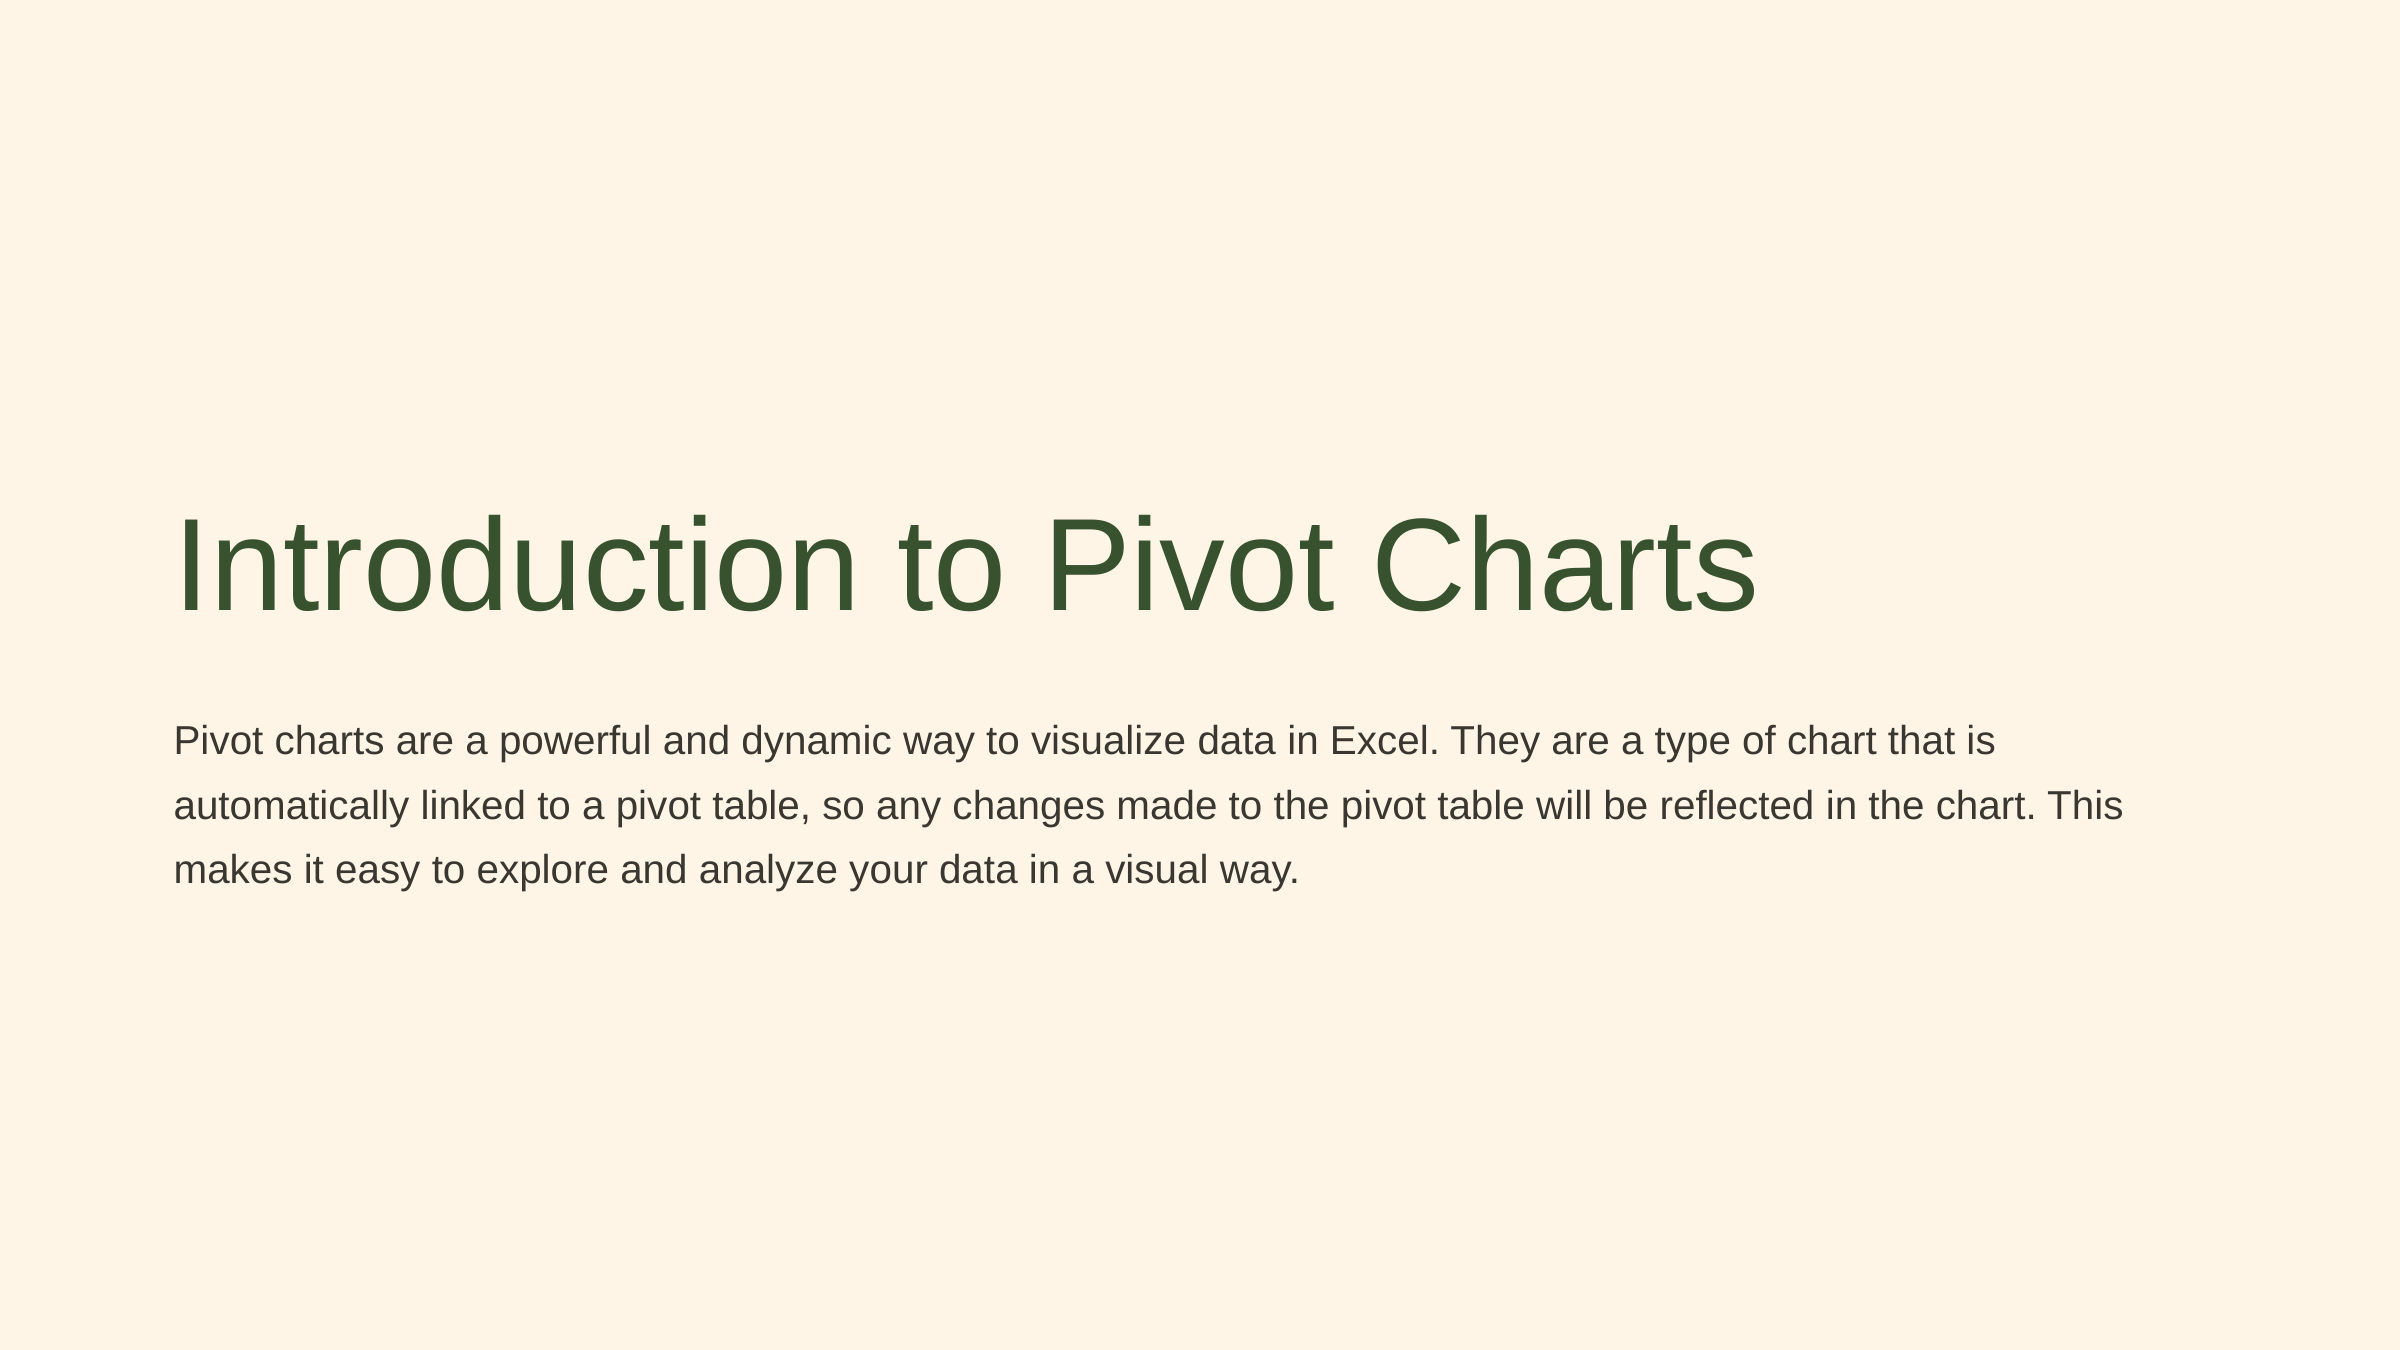

Introduction to Pivot Charts
Pivot charts are a powerful and dynamic way to visualize data in Excel. They are a type of chart that is automatically linked to a pivot table, so any changes made to the pivot table will be reflected in the chart. This makes it easy to explore and analyze your data in a visual way.